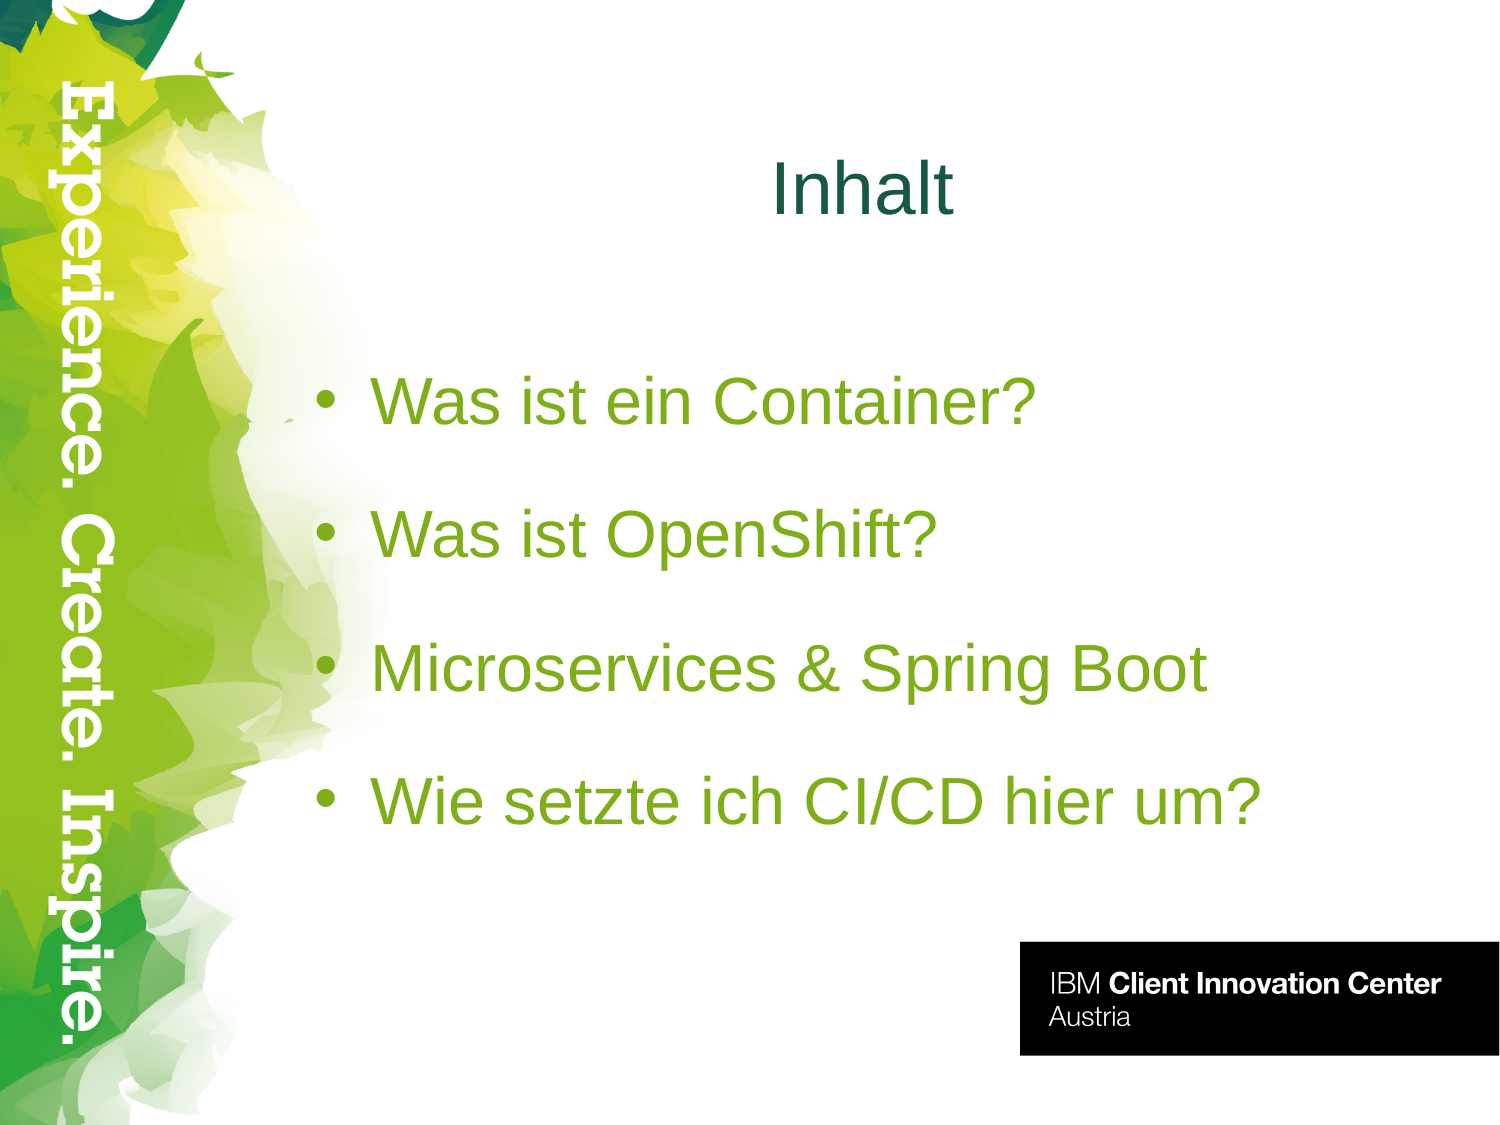

# Inhalt
Was ist ein Container?
Was ist OpenShift?
Microservices & Spring Boot
Wie setzte ich CI/CD hier um?